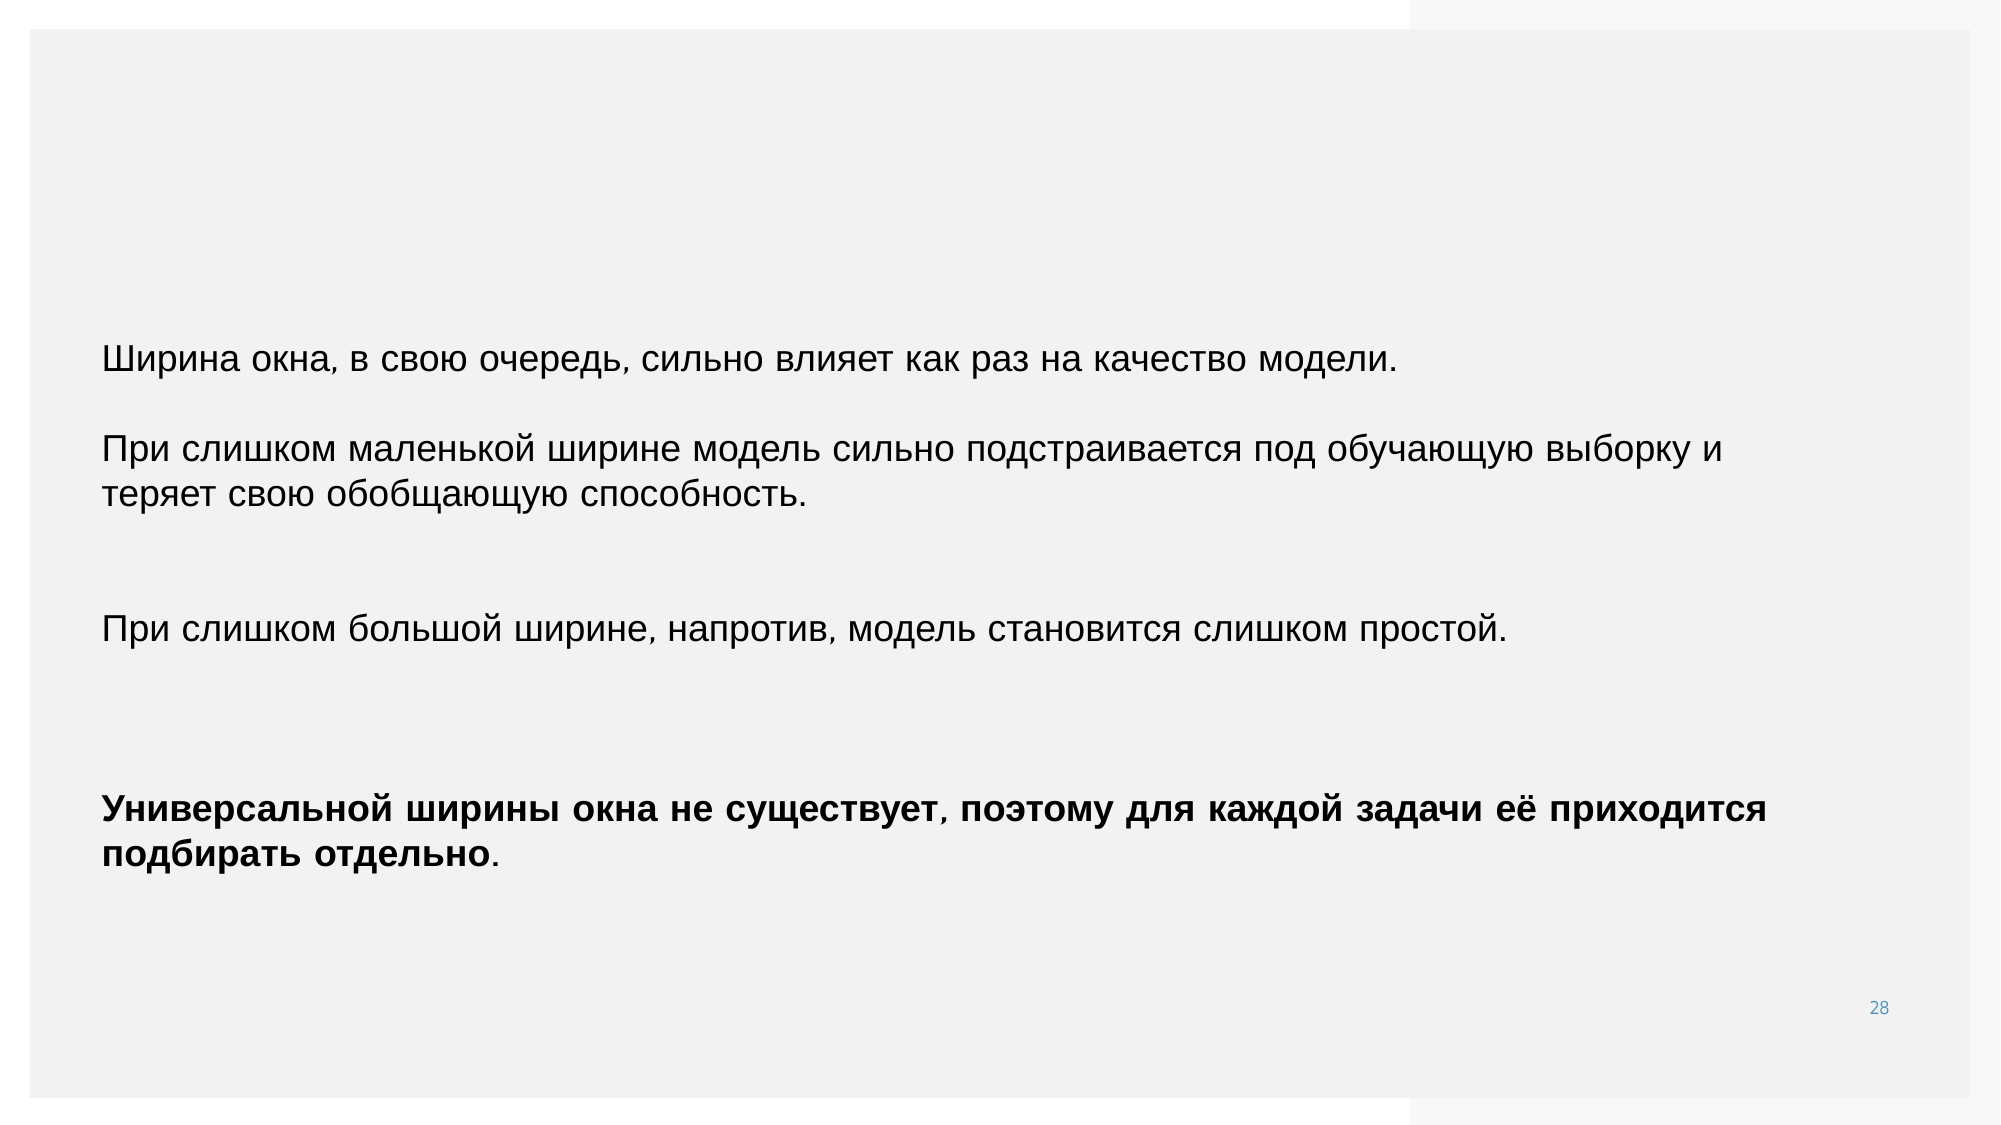

Ширина окна, в свою очередь, сильно влияет как раз на качество модели.

При слишком маленькой ширине модель сильно подстраивается под обучающую выборку и теряет свою обобщающую способность.

При слишком большой ширине, напротив, модель становится слишком простой.

Универсальной ширины окна не существует, поэтому для каждой задачи её приходится подбирать отдельно.
28